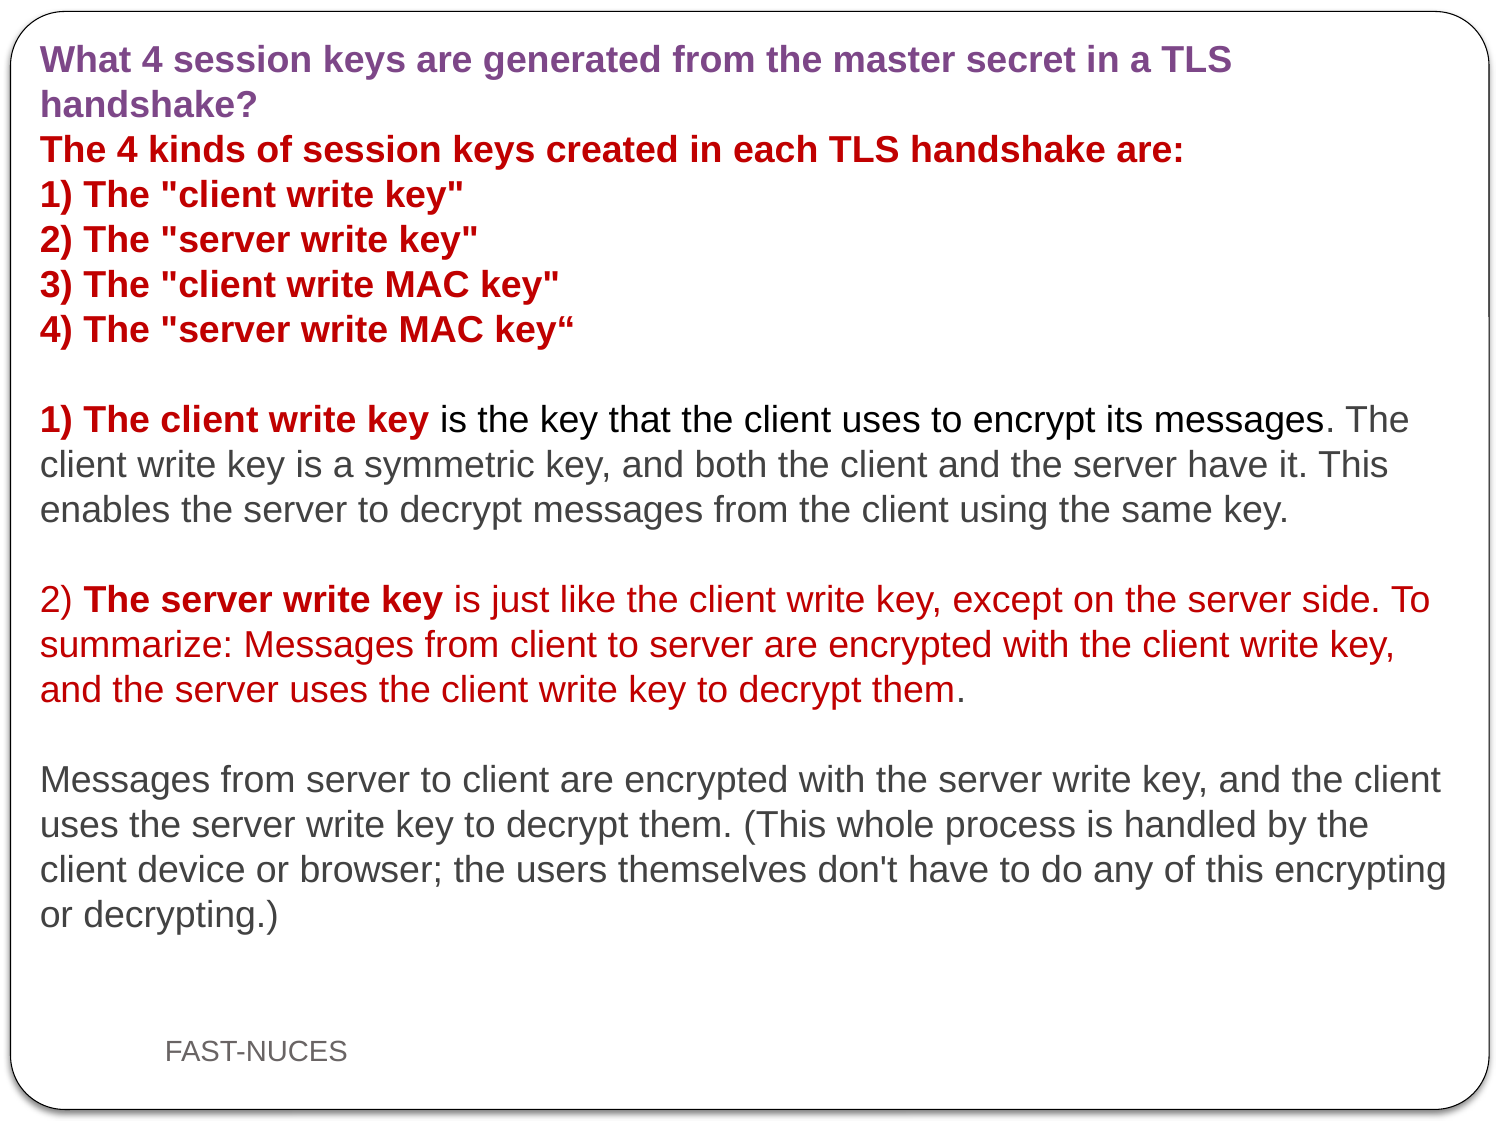

What 4 session keys are generated from the master secret in a TLS handshake?
The 4 kinds of session keys created in each TLS handshake are:
1) The "client write key"
2) The "server write key"
3) The "client write MAC key"
4) The "server write MAC key“

1) The client write key is the key that the client uses to encrypt its messages. The client write key is a symmetric key, and both the client and the server have it. This enables the server to decrypt messages from the client using the same key.

2) The server write key is just like the client write key, except on the server side. To summarize: Messages from client to server are encrypted with the client write key, and the server uses the client write key to decrypt them.

Messages from server to client are encrypted with the server write key, and the client uses the server write key to decrypt them. (This whole process is handled by the client device or browser; the users themselves don't have to do any of this encrypting or decrypting.)
FAST-NUCES